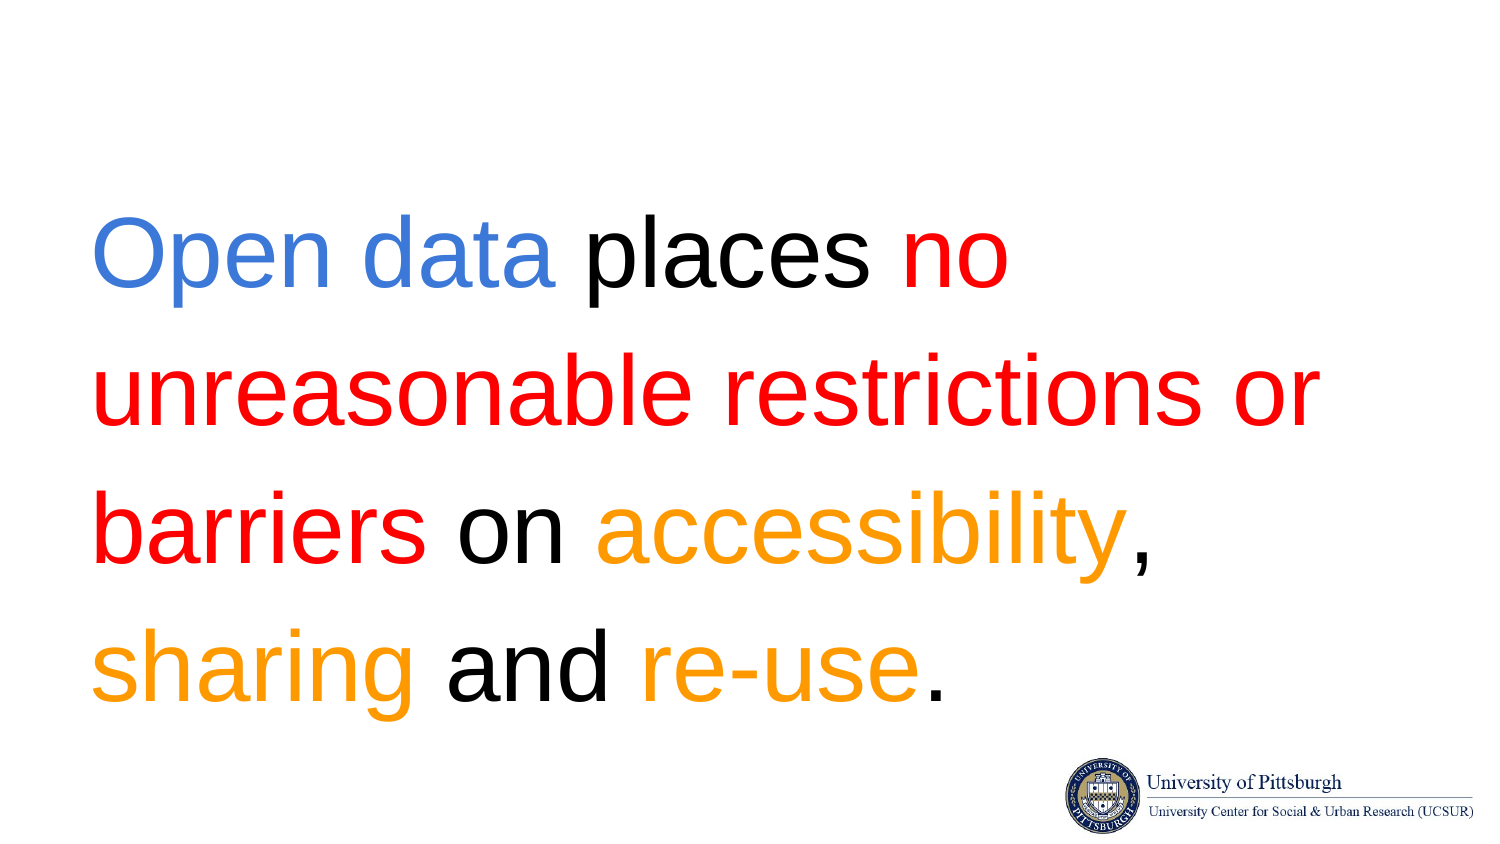

#
Open data places no unreasonable restrictions or barriers on accessibility, sharing and re-use.